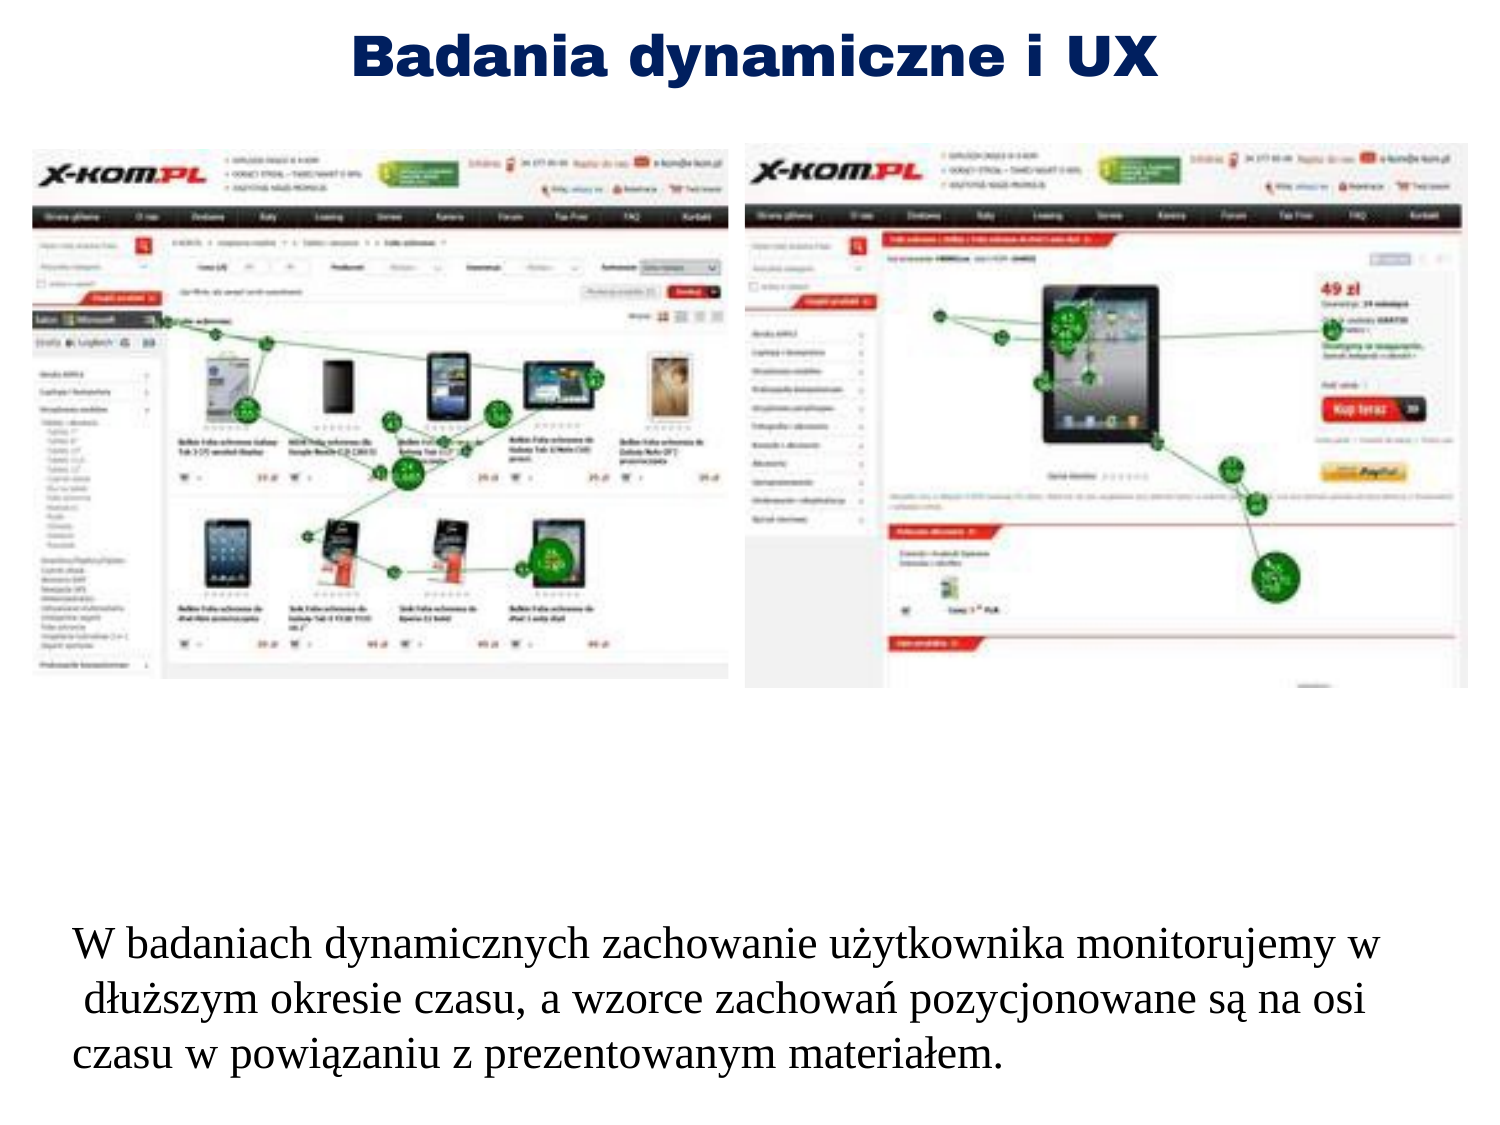

# Badania dynamiczne i UX

W badaniach dynamicznych zachowanie użytkownika monitorujemy w  dłuższym okresie czasu,	a wzorce zachowań pozycjonowane są na osi  czasu w powiązaniu z prezentowanym materiałem.